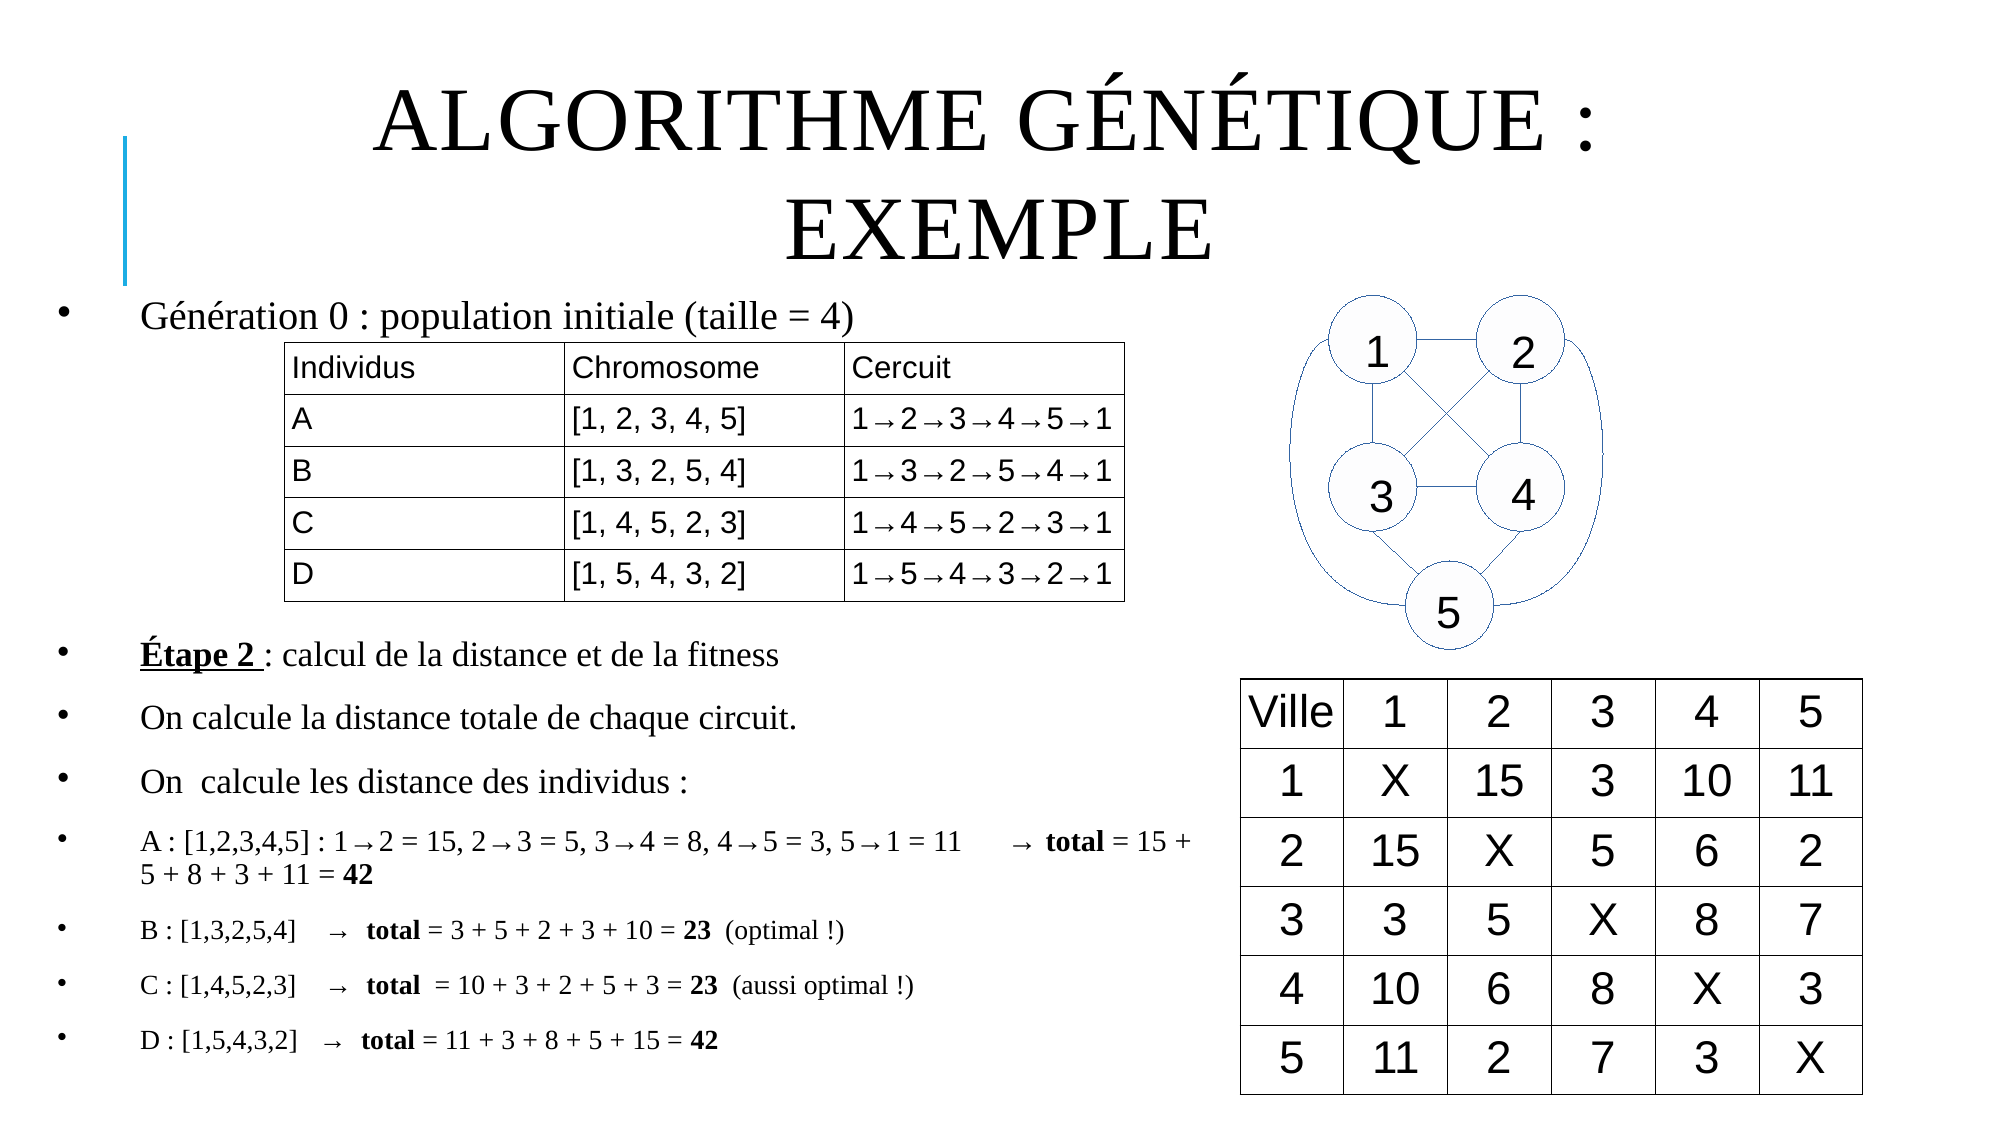

# Algorithme génétique : exemple
Génération 0 : population initiale (taille = 4)

Étape 2 : calcul de la distance et de la fitness
On calcule la distance totale de chaque circuit.
On  calcule les distance des individus :
A : [1,2,3,4,5] : 1→2 = 15, 2→3 = 5, 3→4 = 8, 4→5 = 3, 5→1 = 11      → total = 15 + 5 + 8 + 3 + 11 = 42
B : [1,3,2,5,4]    →  total = 3 + 5 + 2 + 3 + 10 = 23  (optimal !)
C : [1,4,5,2,3]    →  total  = 10 + 3 + 2 + 5 + 3 = 23  (aussi optimal !)
D : [1,5,4,3,2]   →  total = 11 + 3 + 8 + 5 + 15 = 42

1
2
| Individus | Chromosome | Cercuit |
| --- | --- | --- |
| A | [1, 2, 3, 4, 5] | 1→2→3→4→5→1 |
| B | [1, 3, 2, 5, 4] | 1→3→2→5→4→1 |
| C | [1, 4, 5, 2, 3] | 1→4→5→2→3→1 |
| D | [1, 5, 4, 3, 2] | 1→5→4→3→2→1 |

4
3

5
| Ville | 1 | 2 | 3 | 4 | 5 |
| --- | --- | --- | --- | --- | --- |
| 1 | X | 15 | 3 | 10 | 11 |
| 2 | 15 | X | 5 | 6 | 2 |
| 3 | 3 | 5 | X | 8 | 7 |
| 4 | 10 | 6 | 8 | X | 3 |
| 5 | 11 | 2 | 7 | 3 | X |